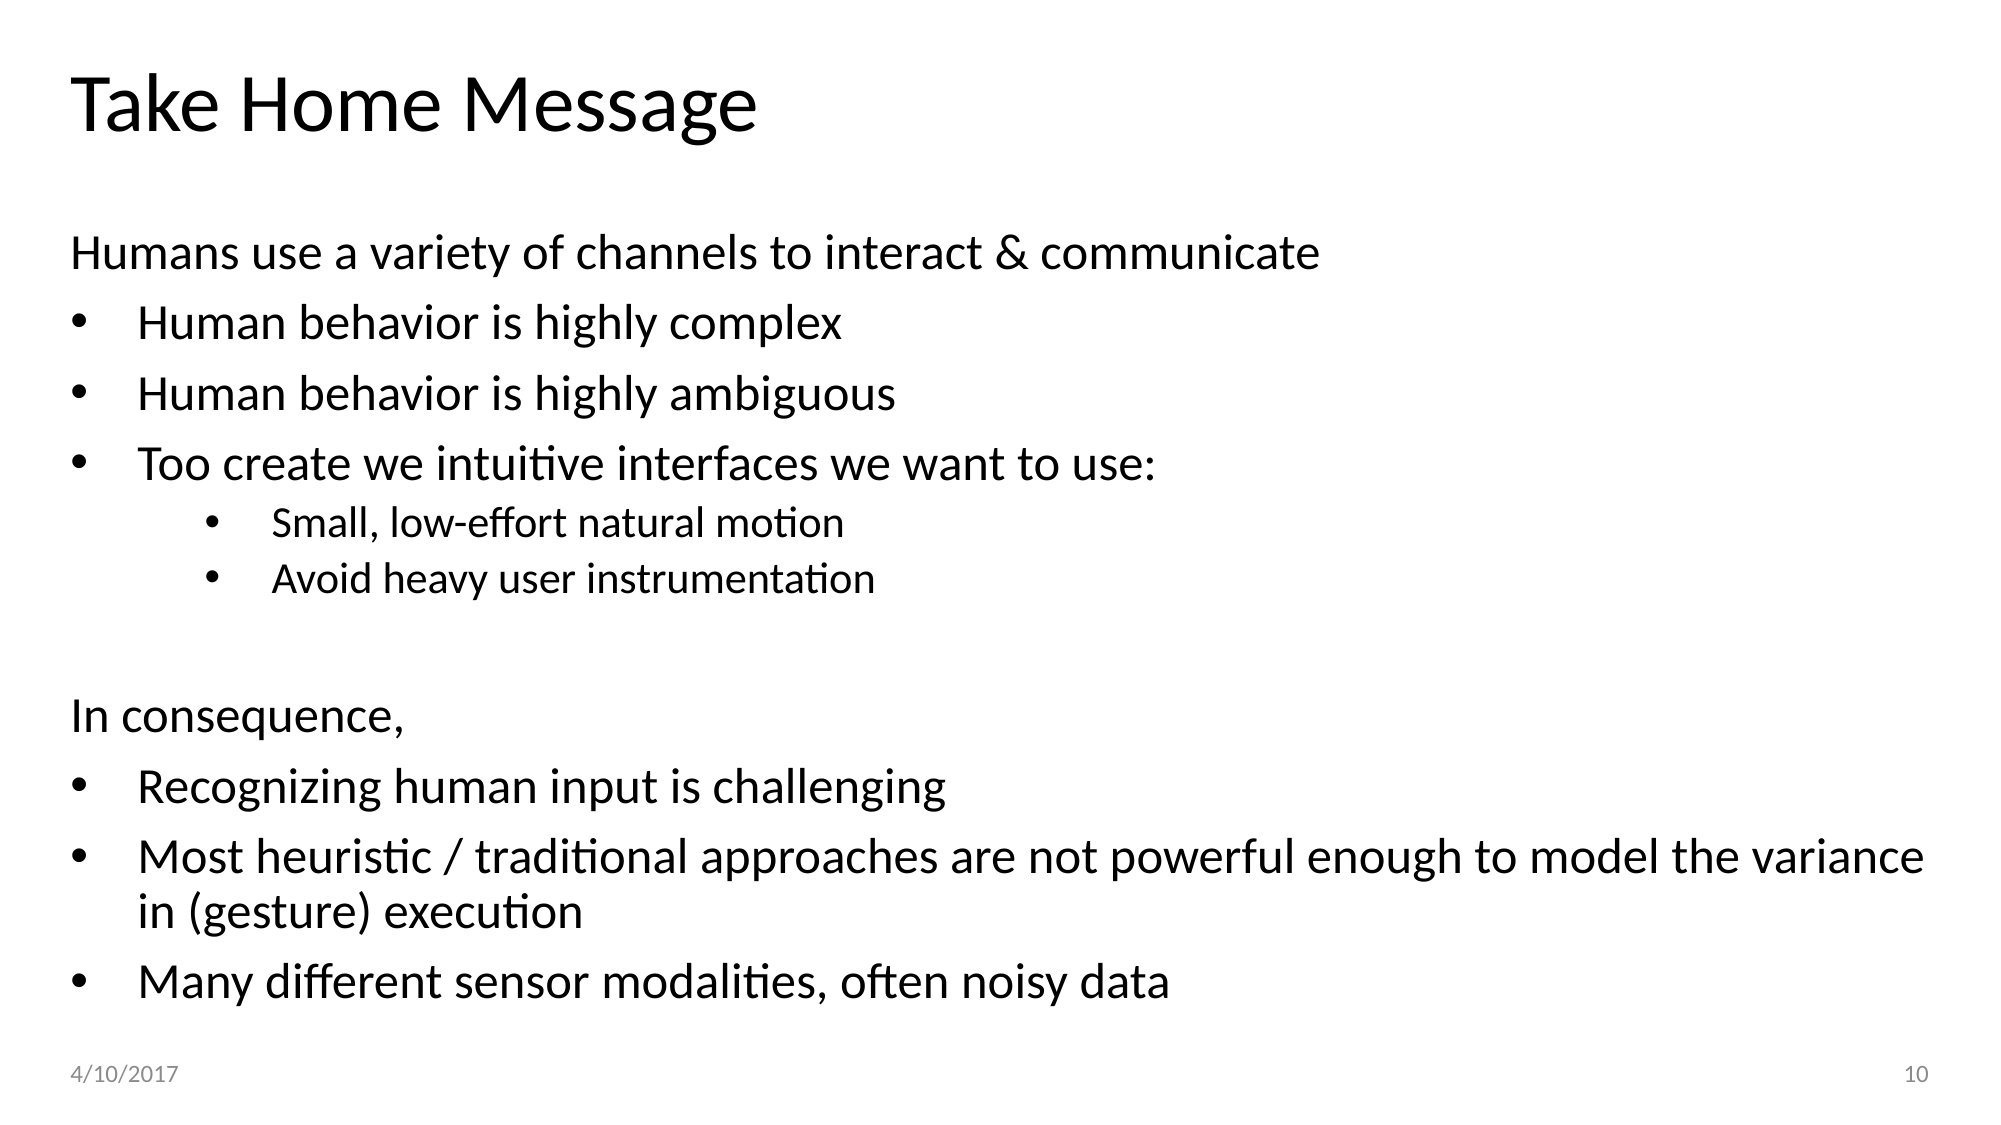

# Take Home Message
Humans use a variety of channels to interact & communicate
Human behavior is highly complex
Human behavior is highly ambiguous
Too create we intuitive interfaces we want to use:
Small, low-effort natural motion
Avoid heavy user instrumentation

In consequence,
Recognizing human input is challenging
Most heuristic / traditional approaches are not powerful enough to model the variance in (gesture) execution
Many different sensor modalities, often noisy data

4/10/2017
10